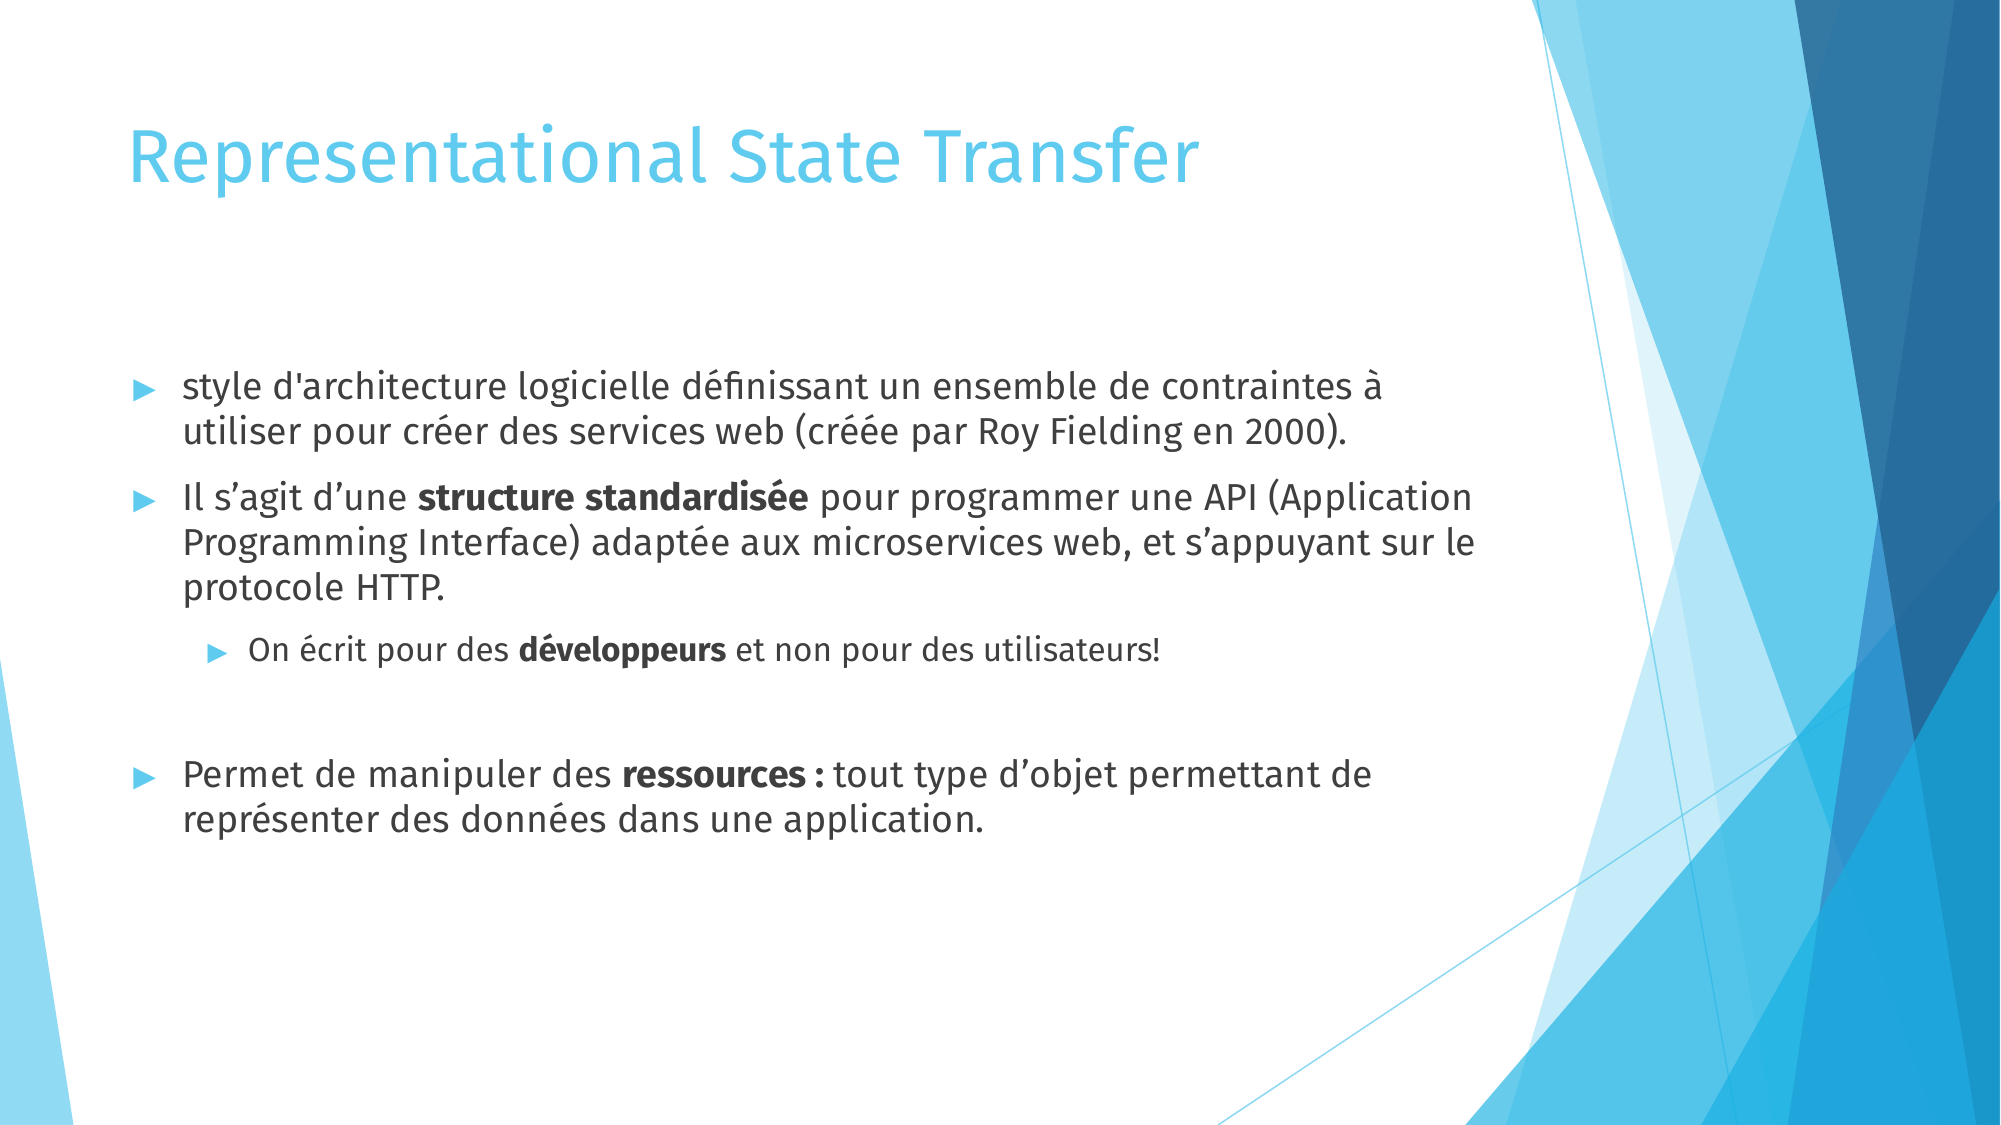

# Representational State Transfer
style d'architecture logicielle définissant un ensemble de contraintes à utiliser pour créer des services web (créée par Roy Fielding en 2000).
Il s’agit d’une structure standardisée pour programmer une API (Application Programming Interface) adaptée aux microservices web, et s’appuyant sur le protocole HTTP.
On écrit pour des développeurs et non pour des utilisateurs!

Permet de manipuler des ressources : tout type d’objet permettant de représenter des données dans une application.